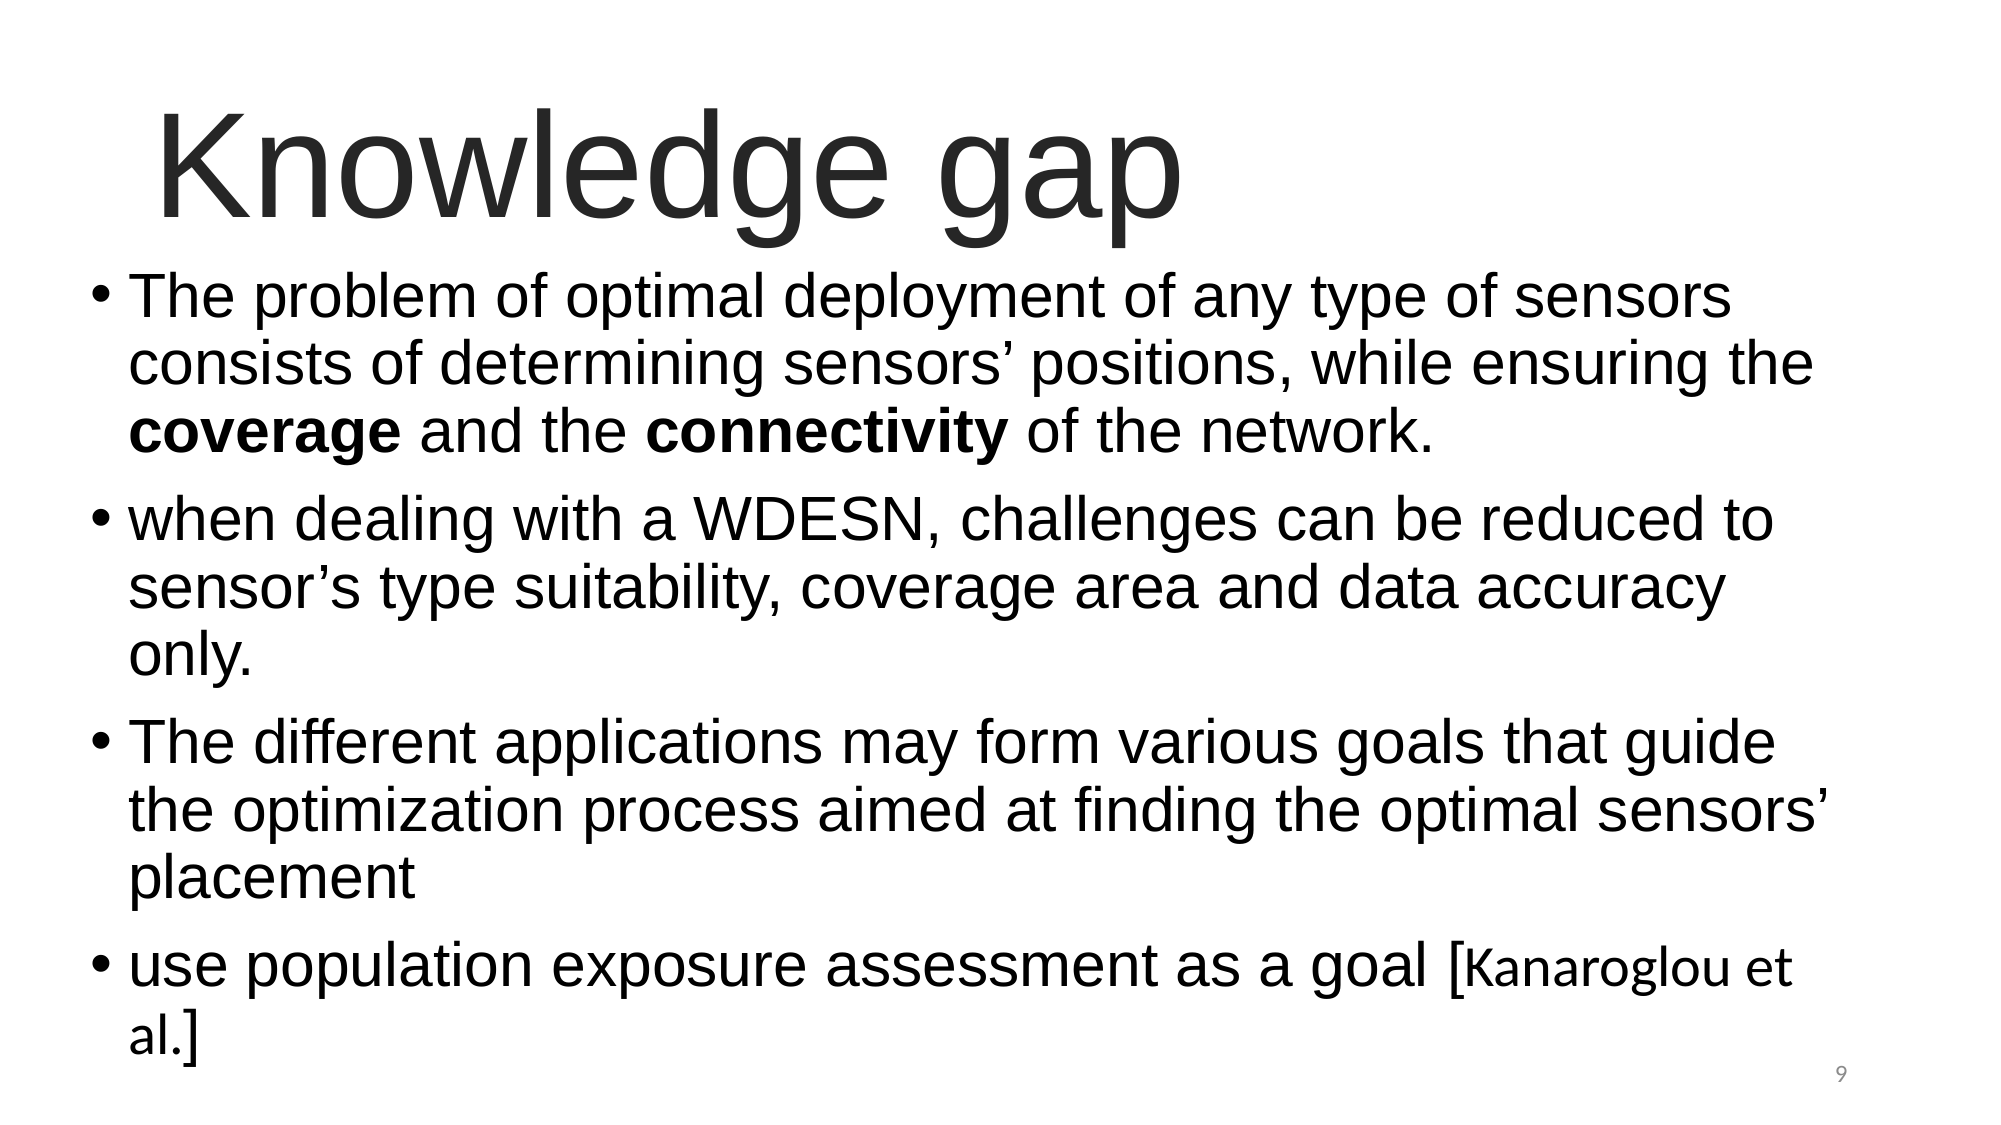

# Knowledge gap
The problem of optimal deployment of any type of sensors consists of determining sensors’ positions, while ensuring the coverage and the connectivity of the network.
when dealing with a WDESN, challenges can be reduced to sensor’s type suitability, coverage area and data accuracy only.
The different applications may form various goals that guide the optimization process aimed at finding the optimal sensors’ placement
use population exposure assessment as a goal [Kanaroglou et al.]

9